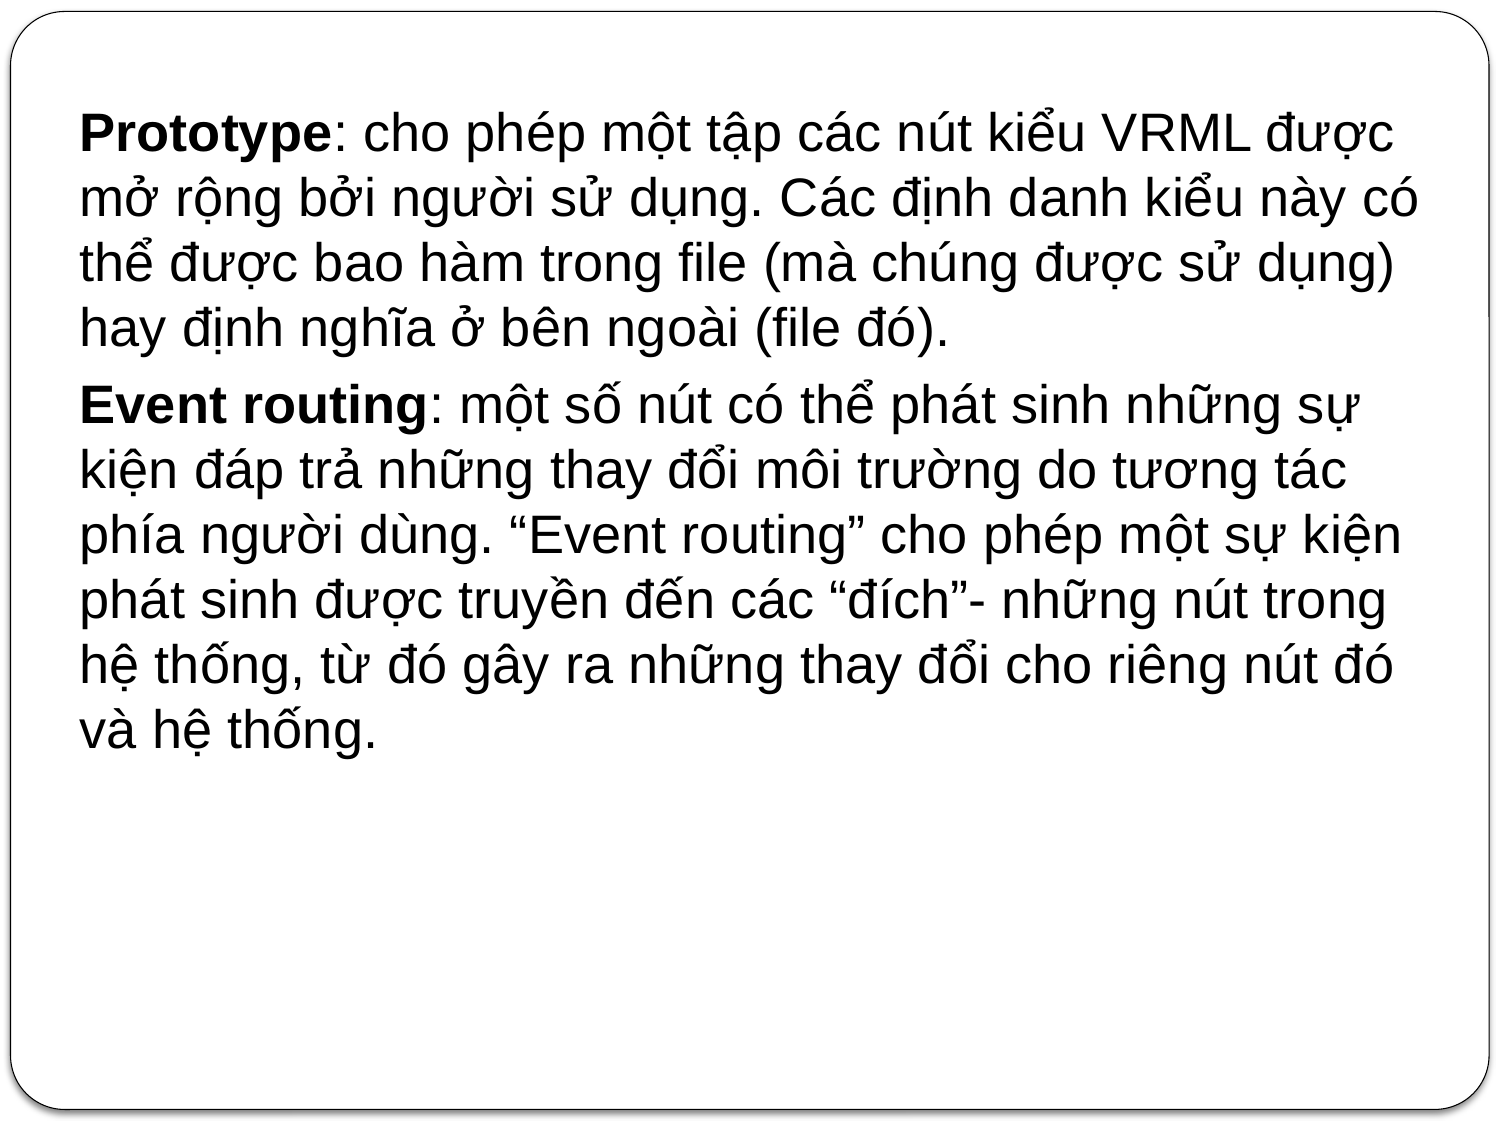

Prototype: cho phép một tập các nút kiểu VRML được mở rộng bởi người sử dụng. Các định danh kiểu này có thể được bao hàm trong file (mà chúng được sử dụng) hay định nghĩa ở bên ngoài (file đó).
Event routing: một số nút có thể phát sinh những sự kiện đáp trả những thay đổi môi trường do tương tác phía người dùng. “Event routing” cho phép một sự kiện phát sinh được truyền đến các “đích”- những nút trong hệ thống, từ đó gây ra những thay đổi cho riêng nút đó và hệ thống.